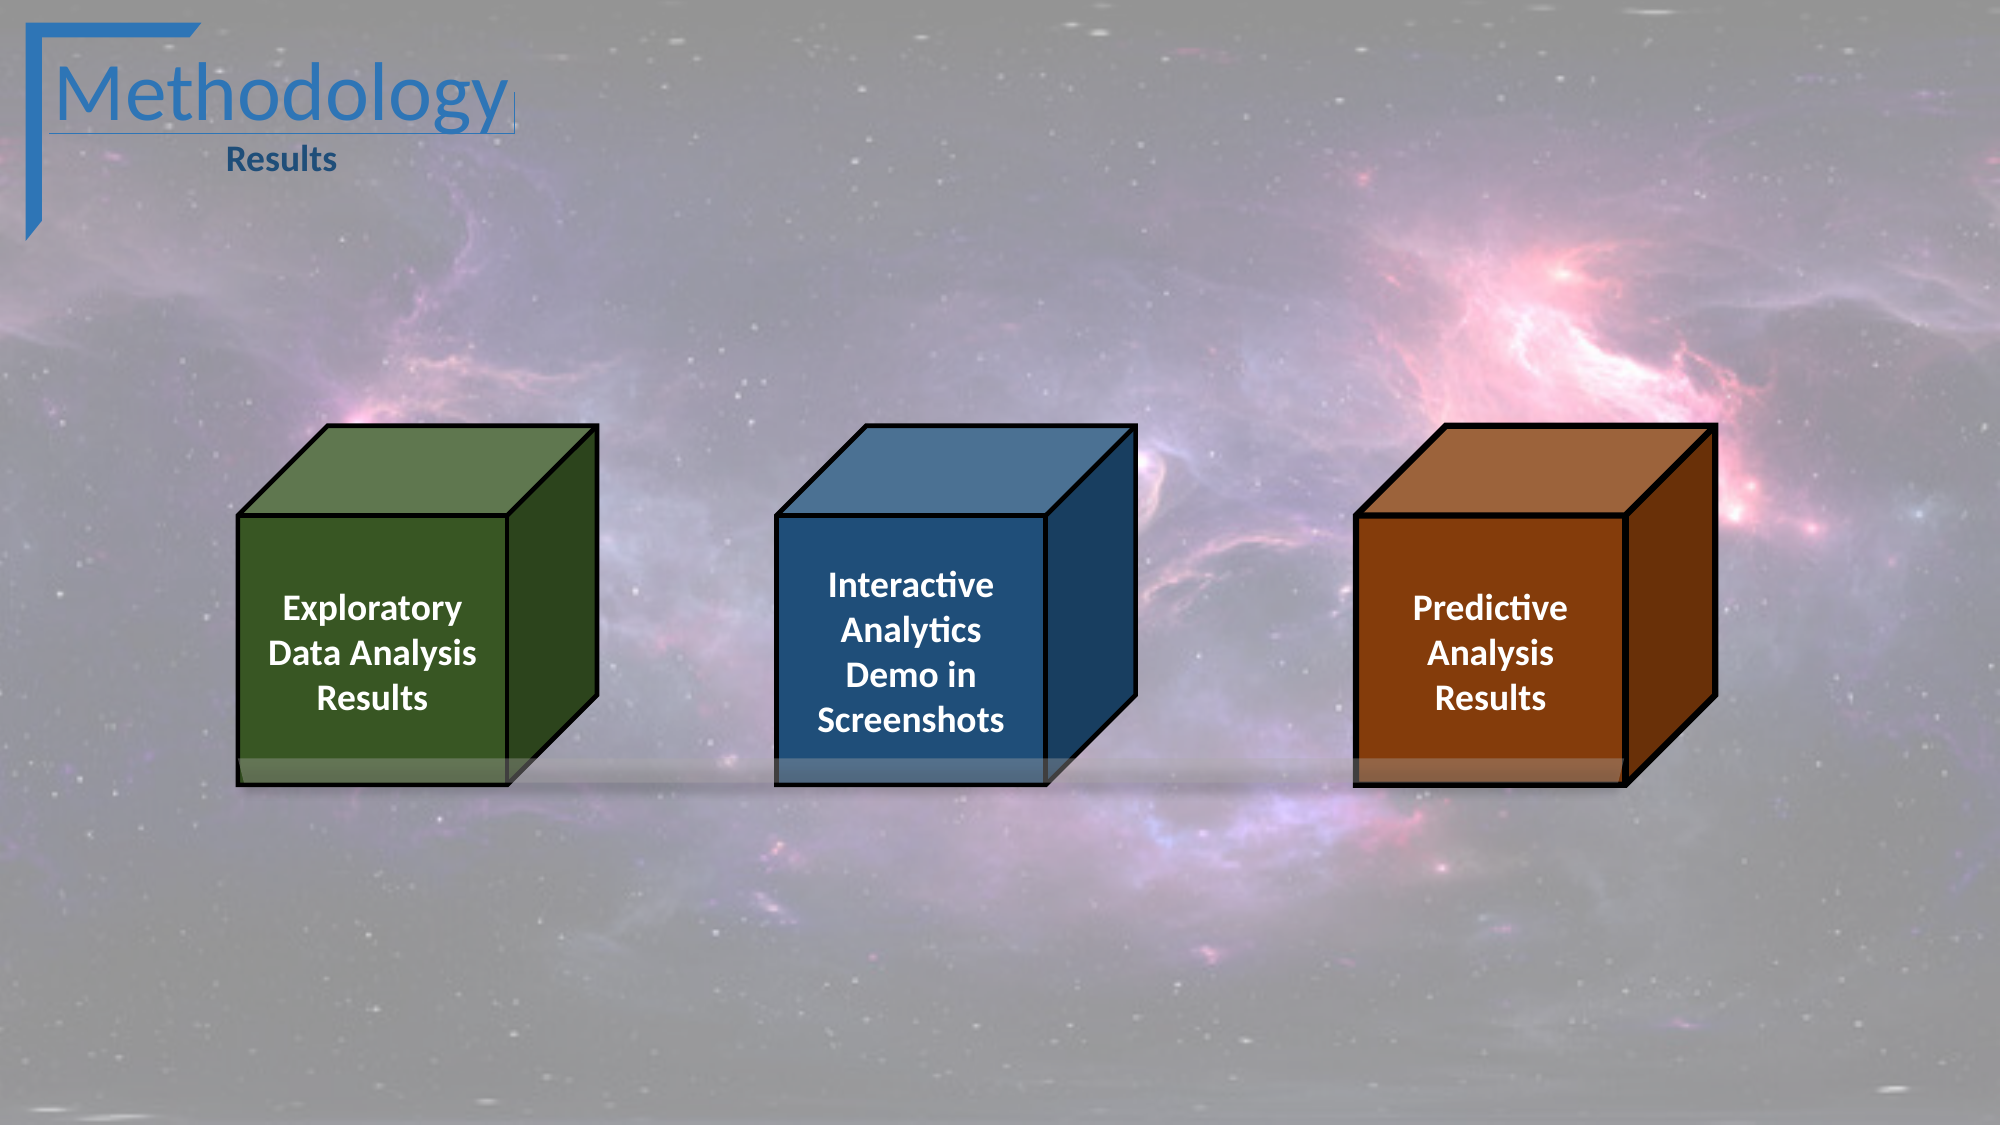

Methodology
Results
Exploratory Data Analysis Results
Interactive Analytics Demo in Screenshots
Predictive Analysis Results